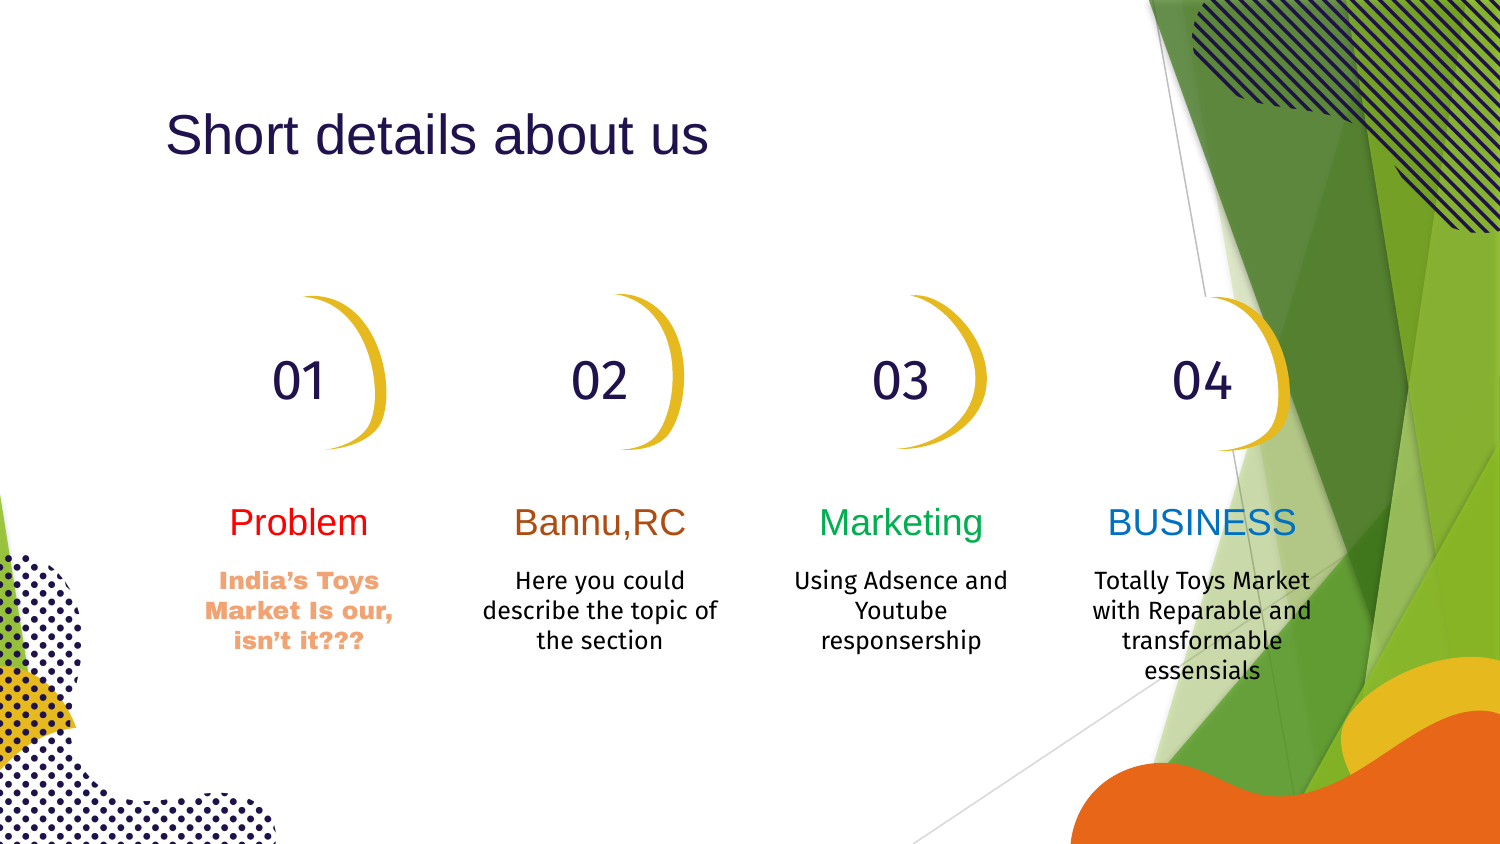

# Short details about us

01
02
03
04
Problem
Bannu,RC
Marketing
BUSINESS
India’s Toys Market Is our, isn’t it???
Here you could describe the topic of the section
Using Adsence and Youtube responsership
Totally Toys Market with Reparable and transformable essensials